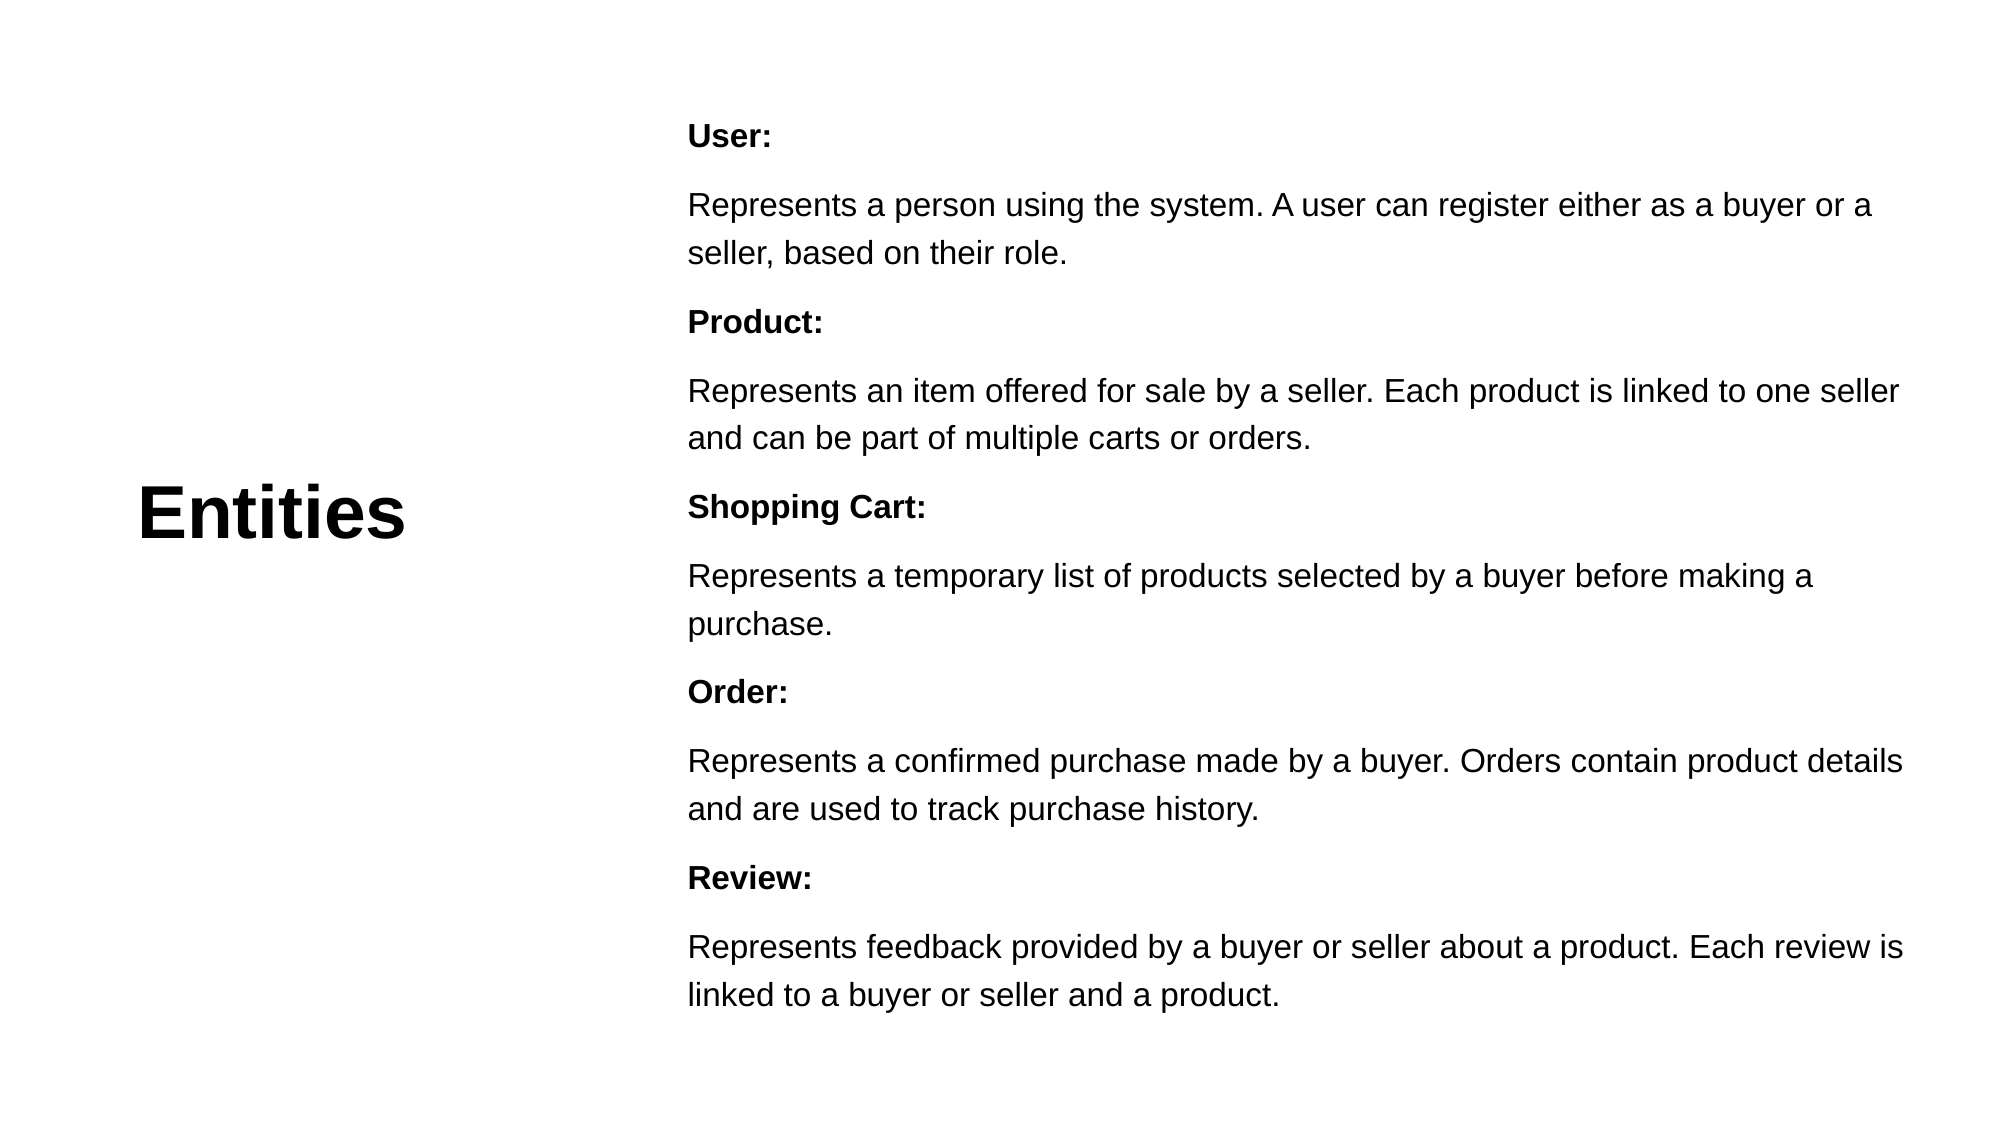

User:
Represents a person using the system. A user can register either as a buyer or a seller, based on their role.
Product:
Represents an item offered for sale by a seller. Each product is linked to one seller and can be part of multiple carts or orders.
Shopping Cart:
Represents a temporary list of products selected by a buyer before making a purchase.
Order:
Represents a confirmed purchase made by a buyer. Orders contain product details and are used to track purchase history.
Review:
Represents feedback provided by a buyer or seller about a product. Each review is linked to a buyer or seller and a product.
Entities